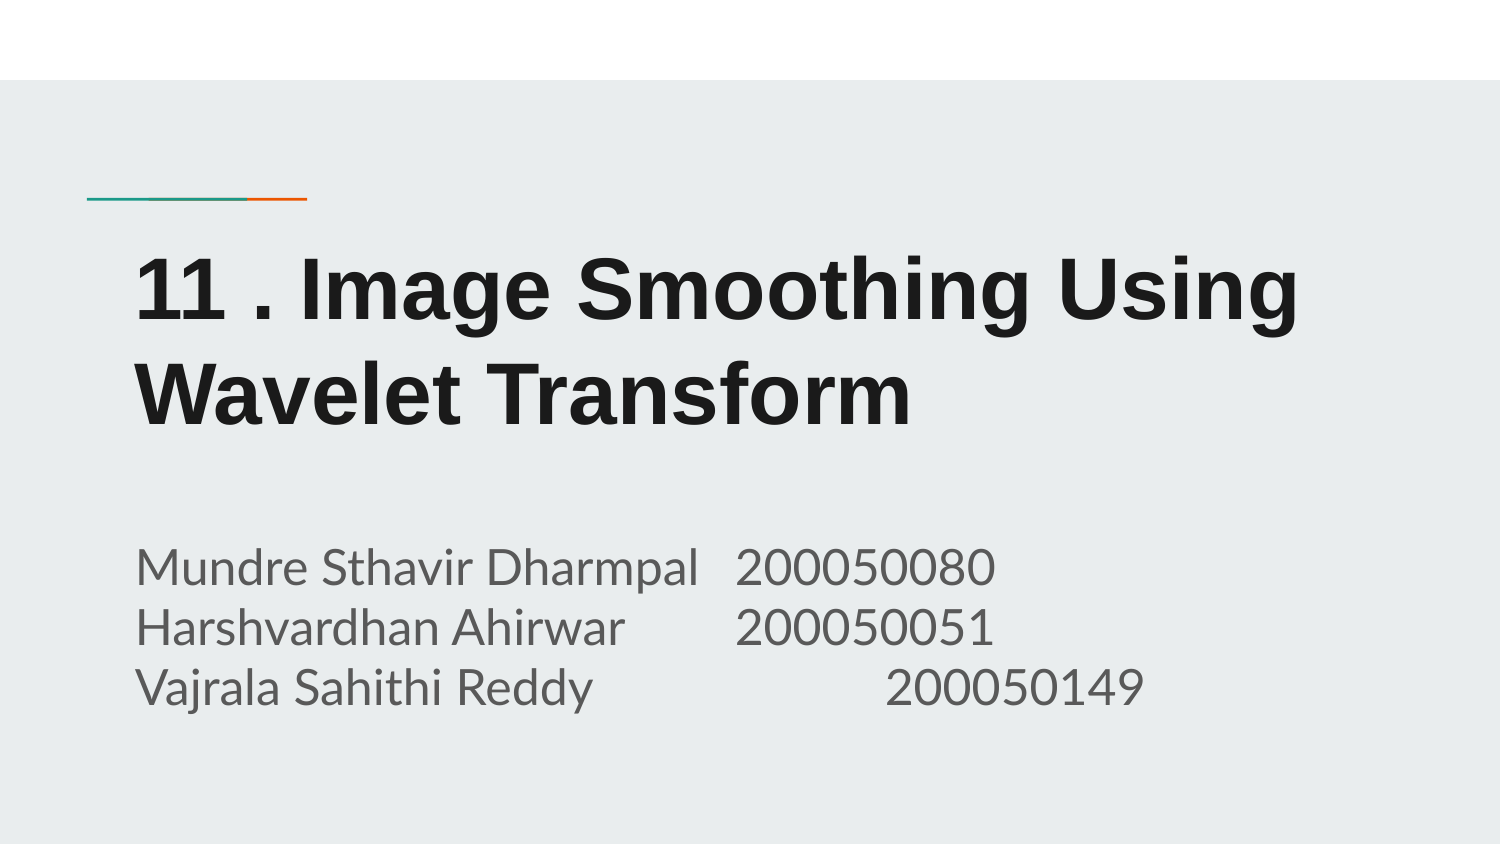

# 11 . Image Smoothing Using Wavelet Transform
Mundre Sthavir Dharmpal 	200050080
Harshvardhan Ahirwar        	200050051
Vajrala Sahithi Reddy 		200050149